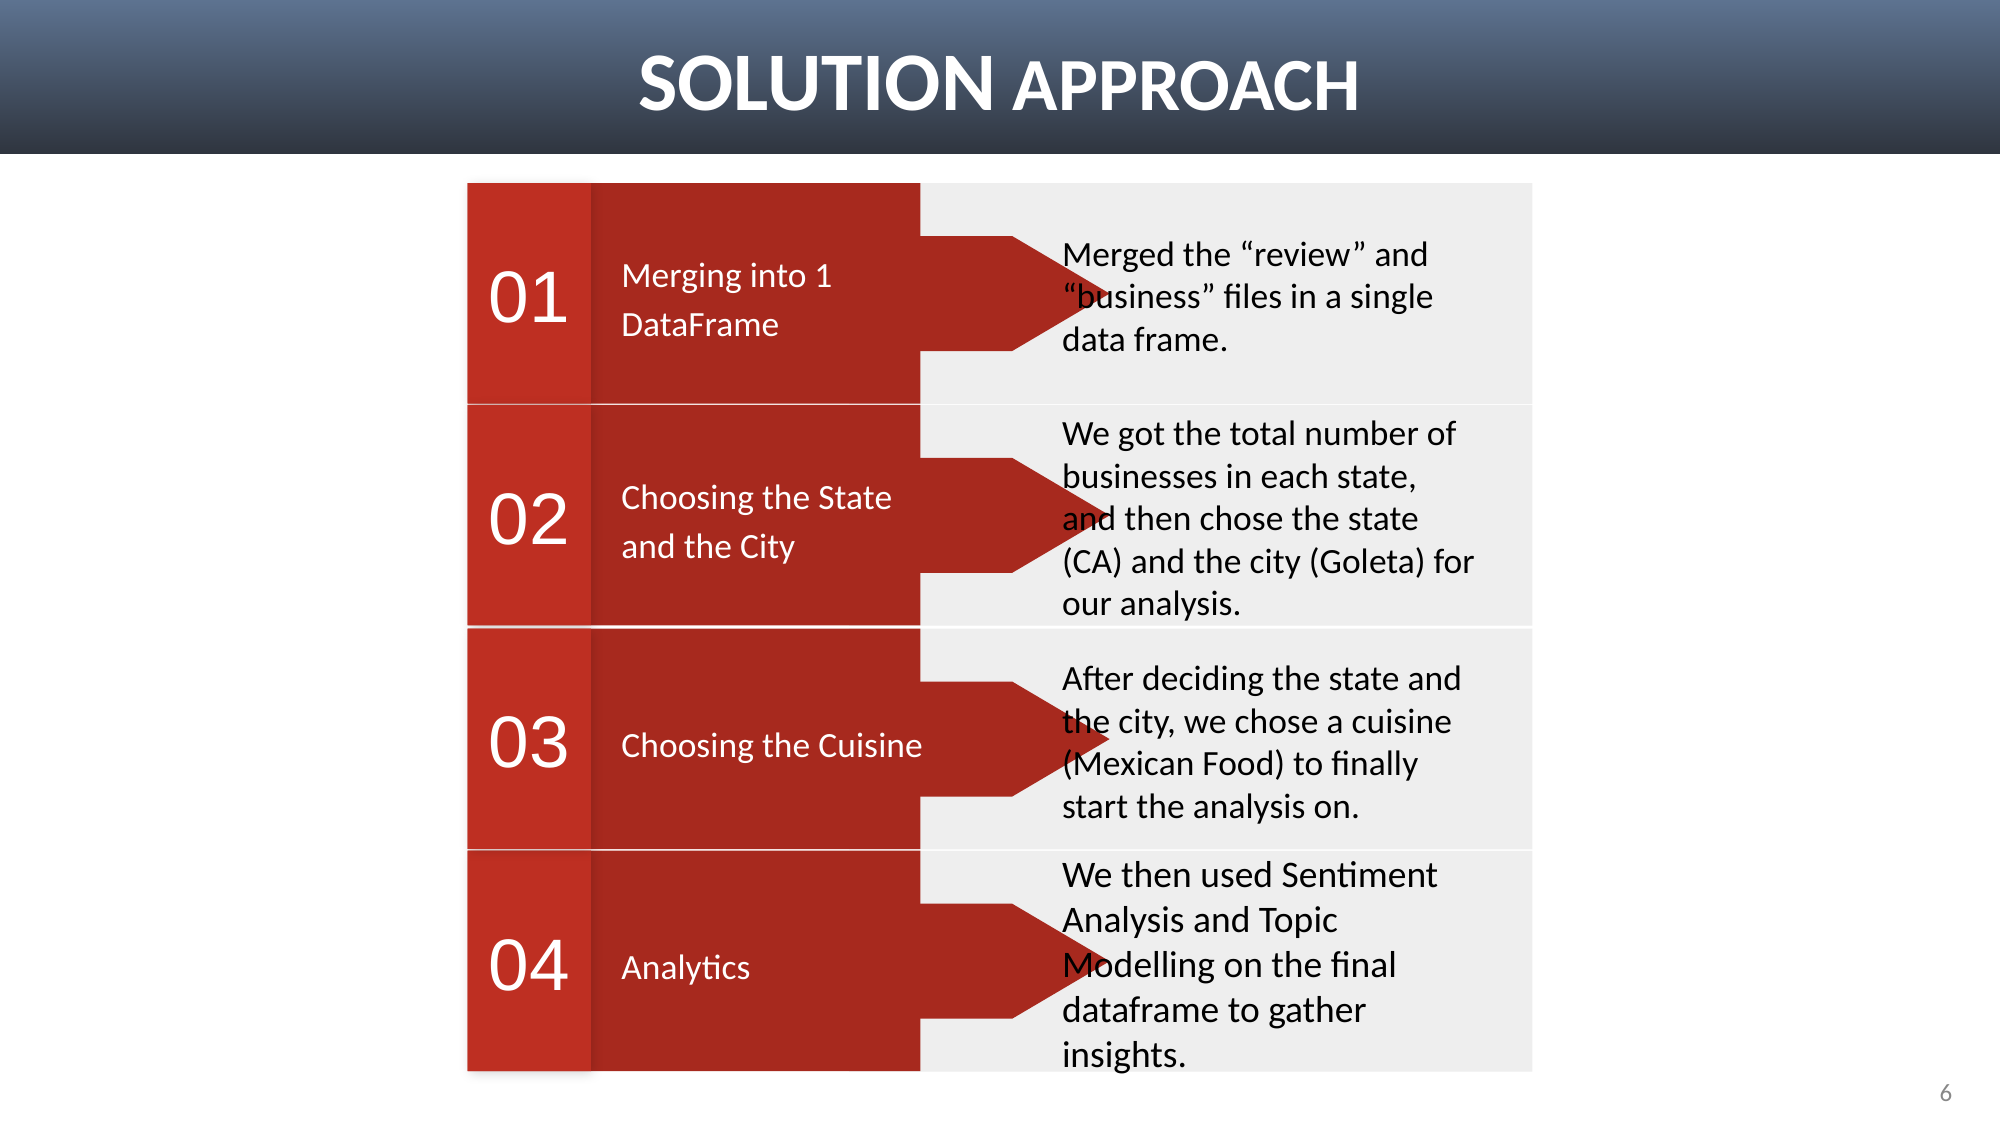

SOLUTION APPROACH

01

Merged the “review” and “business” files in a single data frame.
Merging into 1 DataFrame

02

We got the total number of businesses in each state, and then chose the state (CA) and the city (Goleta) for our analysis.
Choosing the State and the City

03

After deciding the state and the city, we chose a cuisine (Mexican Food) to finally start the analysis on.
Choosing the Cuisine

04

We then used Sentiment Analysis and Topic Modelling on the final dataframe to gather insights.
Analytics
6